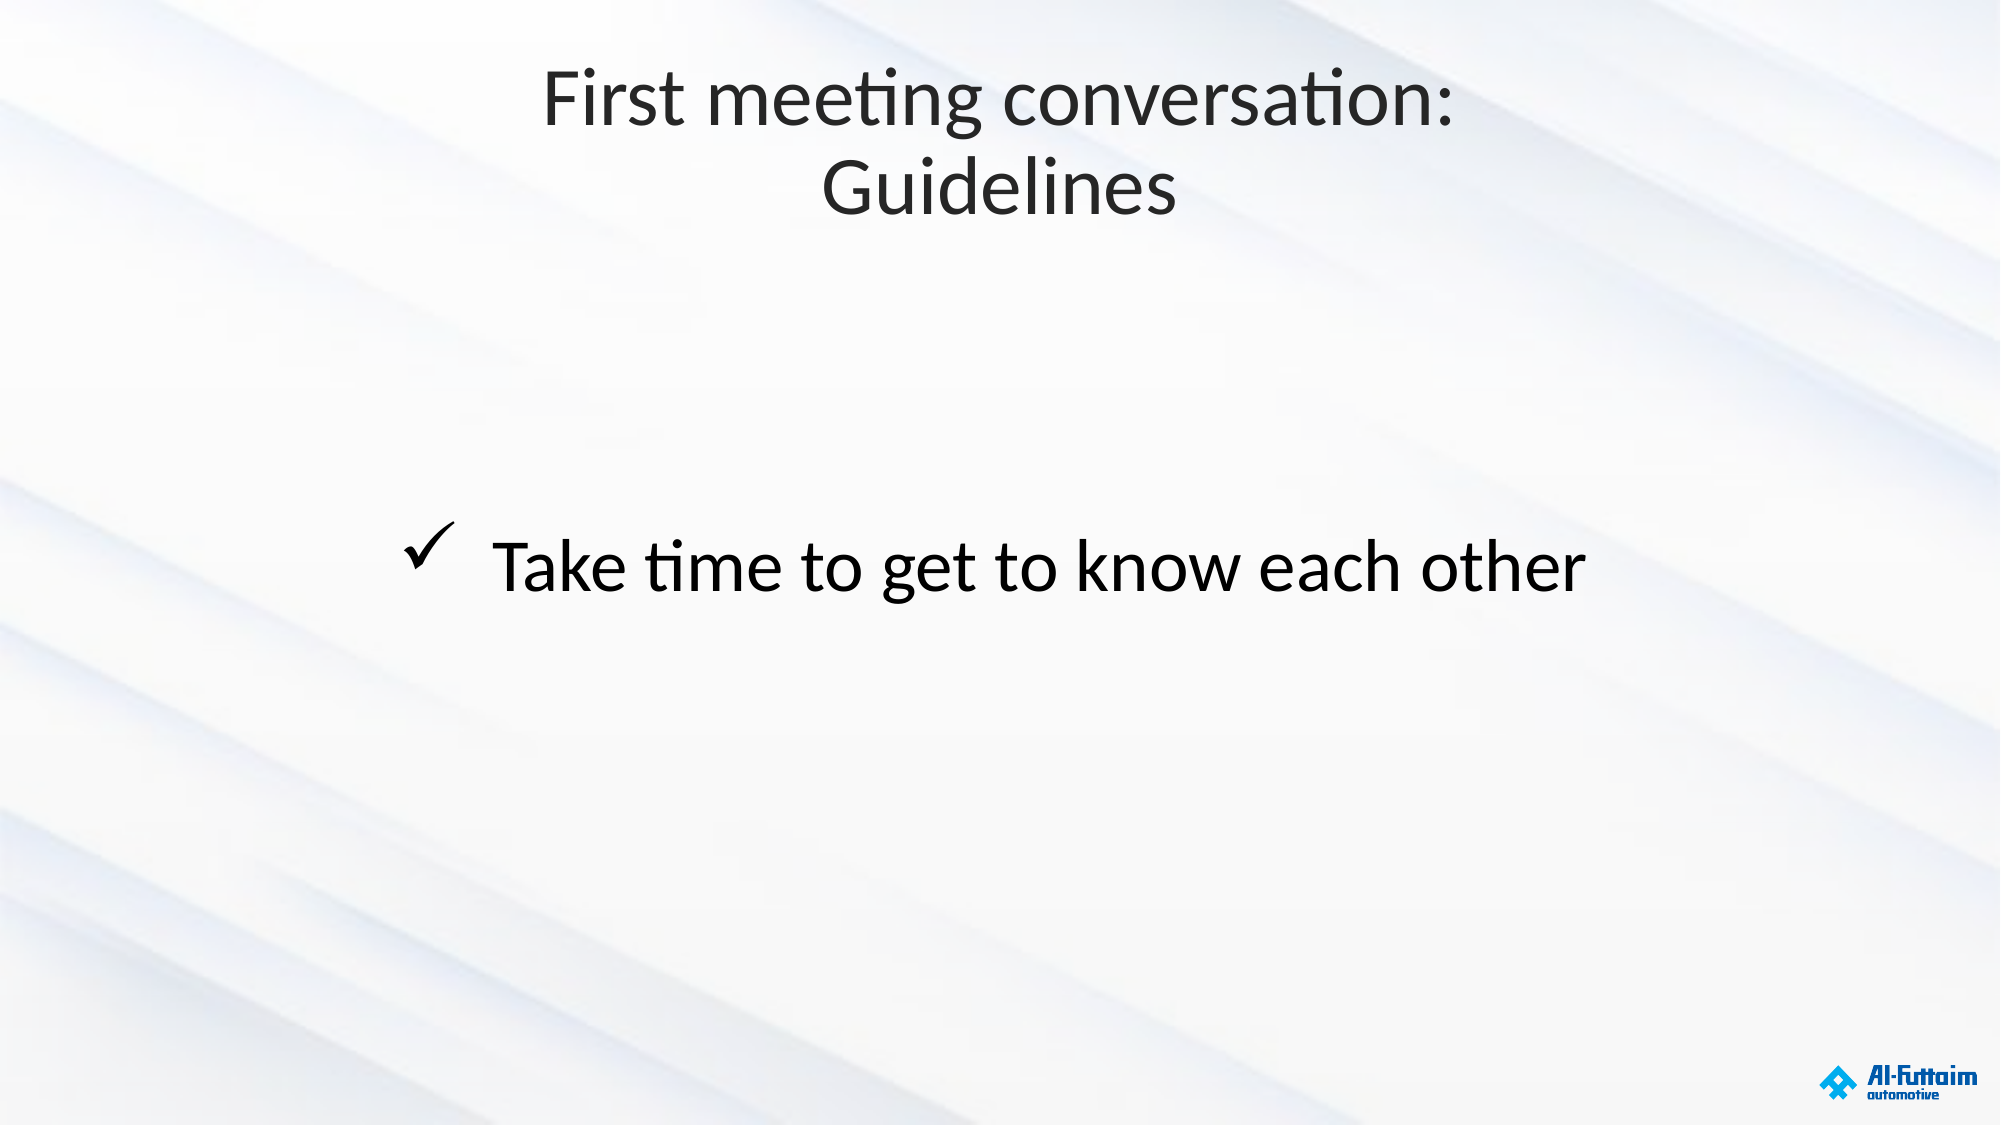

# First meeting conversation: Guidelines
Take time to get to know each other